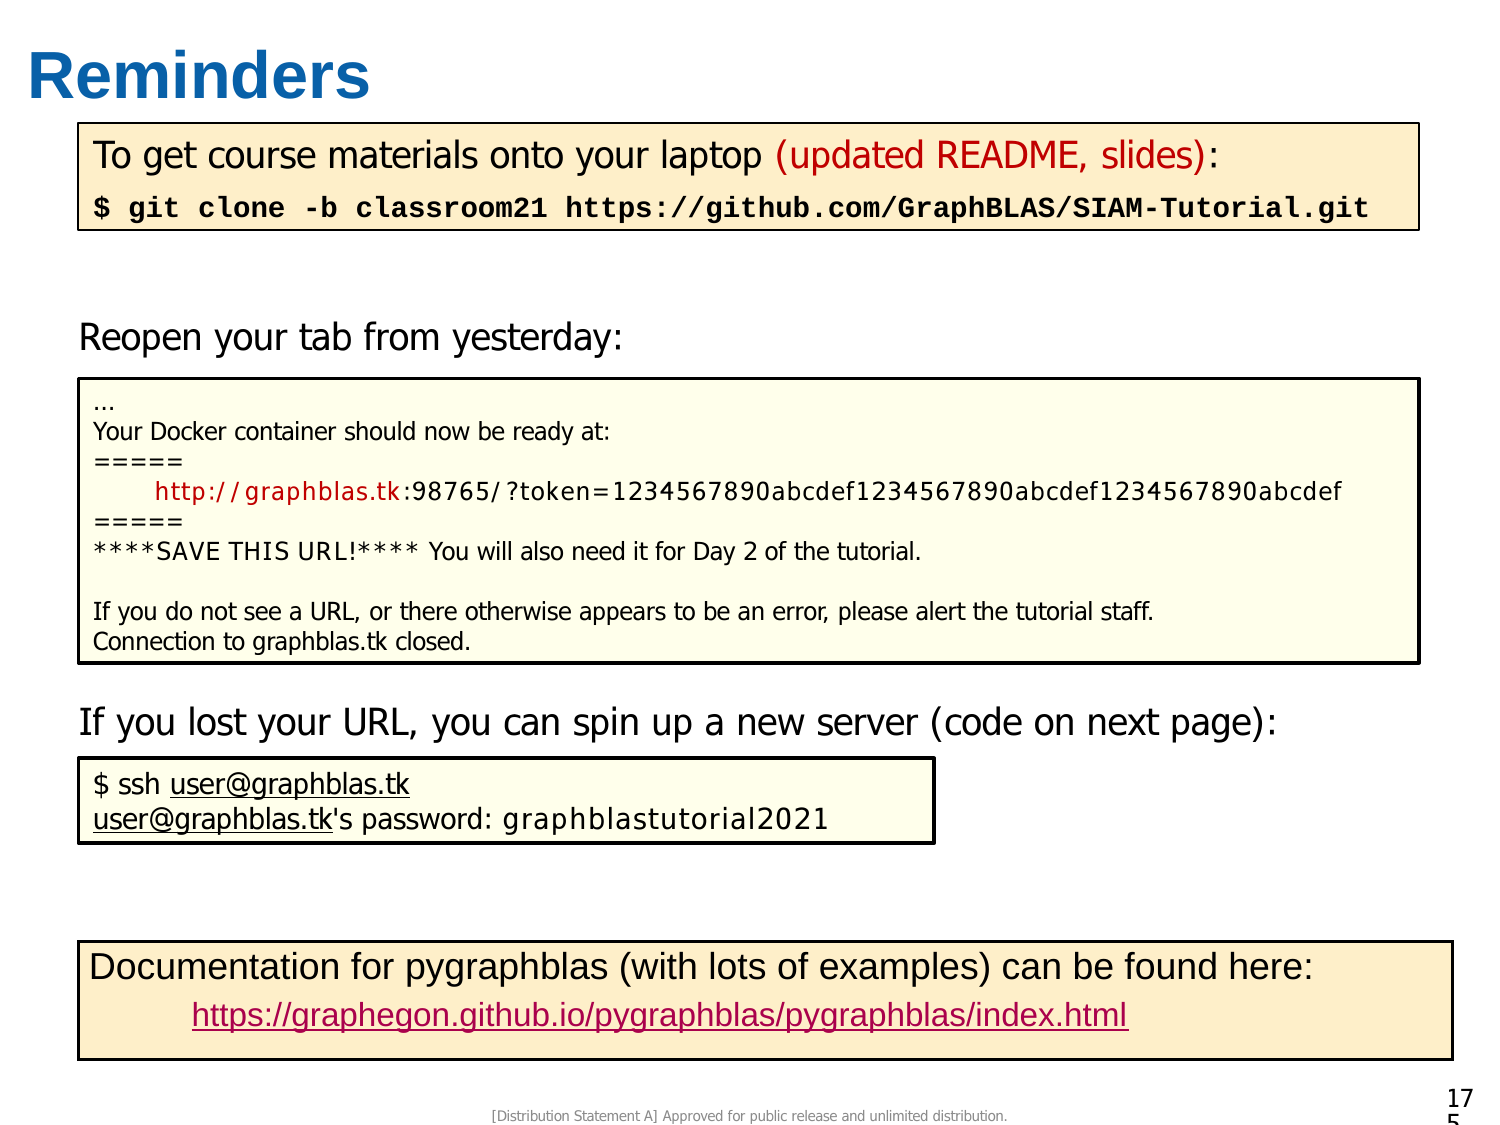

# Reminders
To get course materials onto your laptop (updated README, slides):
$ git clone -b classroom21 https://github.com/GraphBLAS/SIAM-Tutorial.git
Reopen your tab from yesterday:
...
Your Docker container should now be ready at:
=====
        http://graphblas.tk:98765/?token=1234567890abcdef1234567890abcdef1234567890abcdef
=====
****SAVE THIS URL!**** You will also need it for Day 2 of the tutorial.

If you do not see a URL, or there otherwise appears to be an error, please alert the tutorial staff.
Connection to graphblas.tk closed.
If you lost your URL, you can spin up a new server (code on next page):
$ ssh user@graphblas.tk
user@graphblas.tk's password: graphblastutorial2021
 Documentation for pygraphblas (with lots of examples) can be found here:
https://graphegon.github.io/pygraphblas/pygraphblas/index.html
175